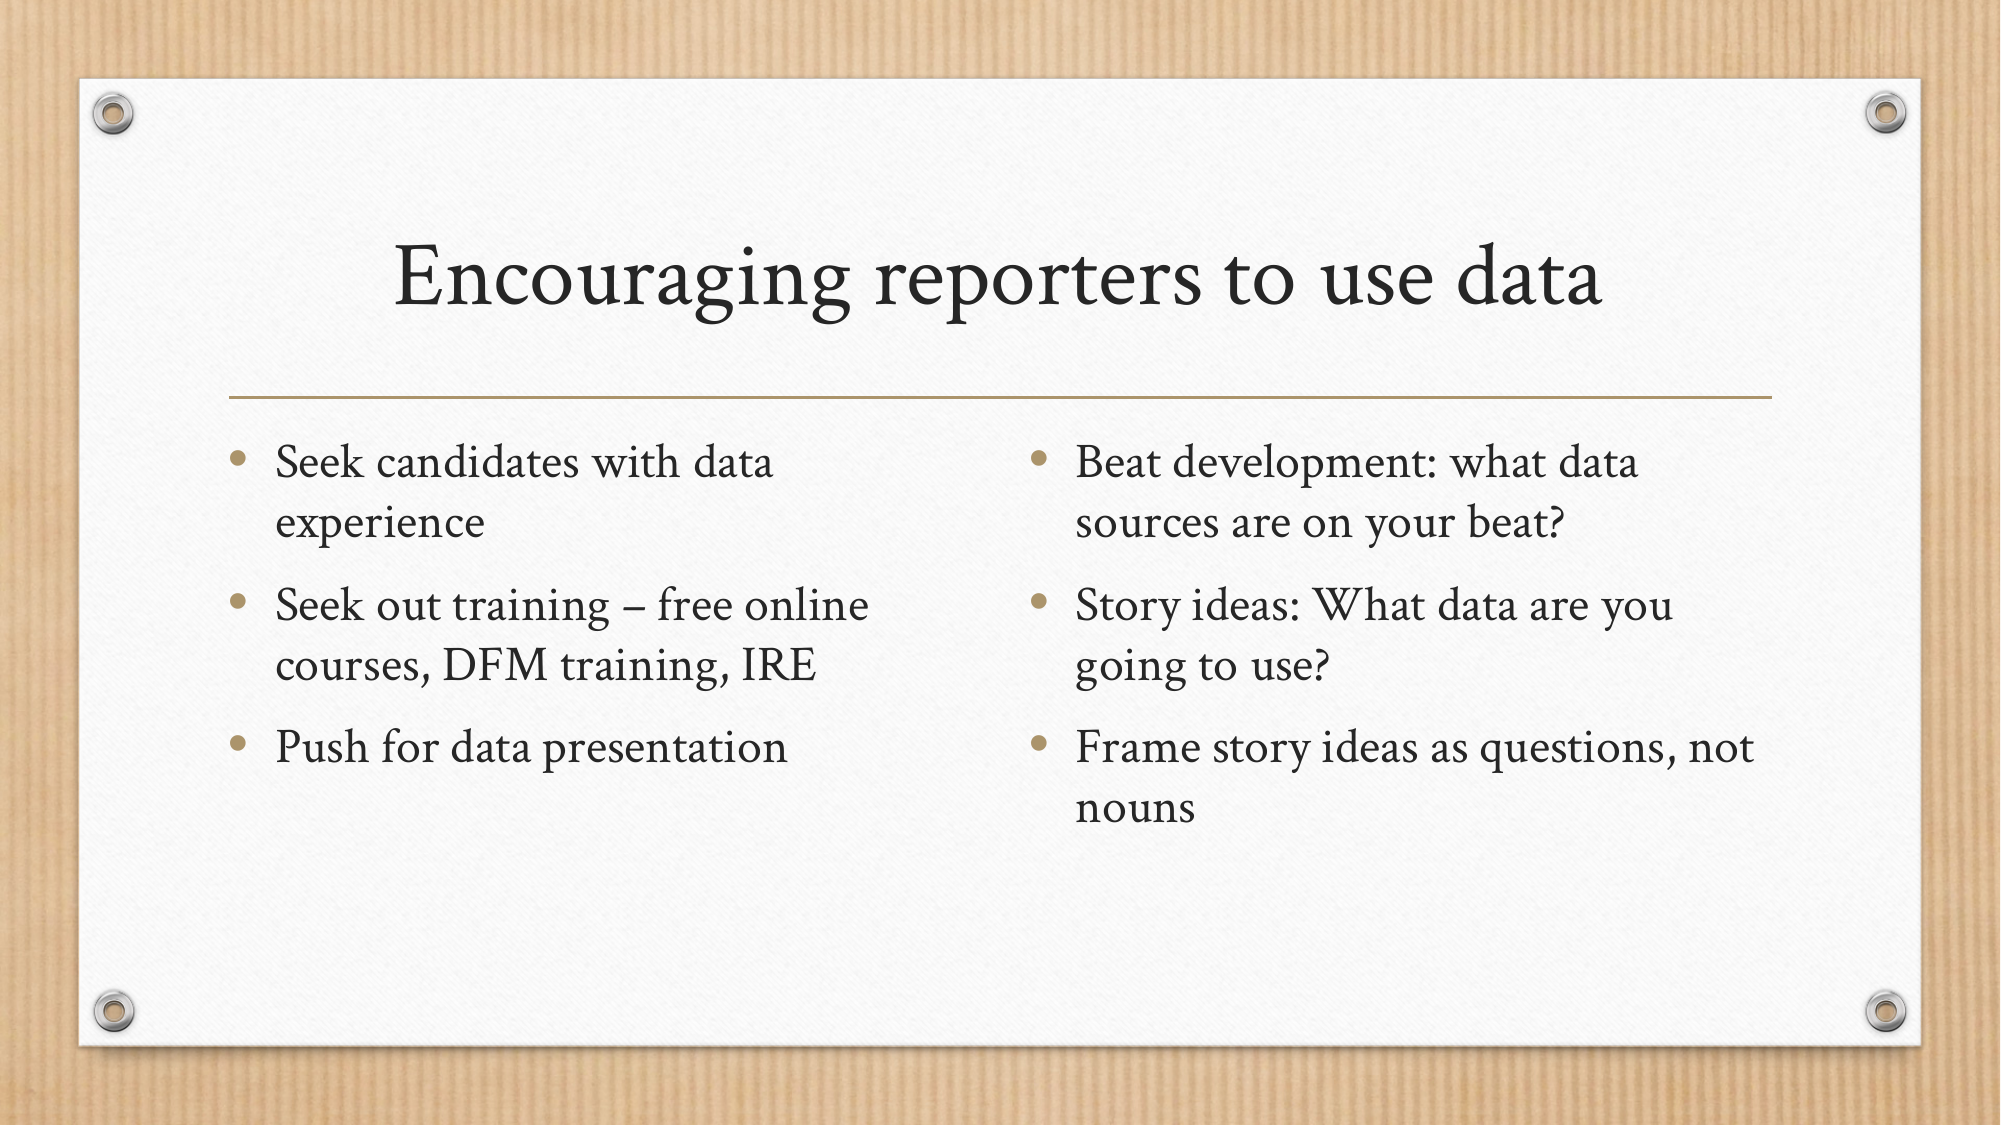

# Encouraging reporters to use data
Seek candidates with data experience
Seek out training – free online courses, DFM training, IRE
Push for data presentation
Beat development: what data sources are on your beat?
Story ideas: What data are you going to use?
Frame story ideas as questions, not nouns